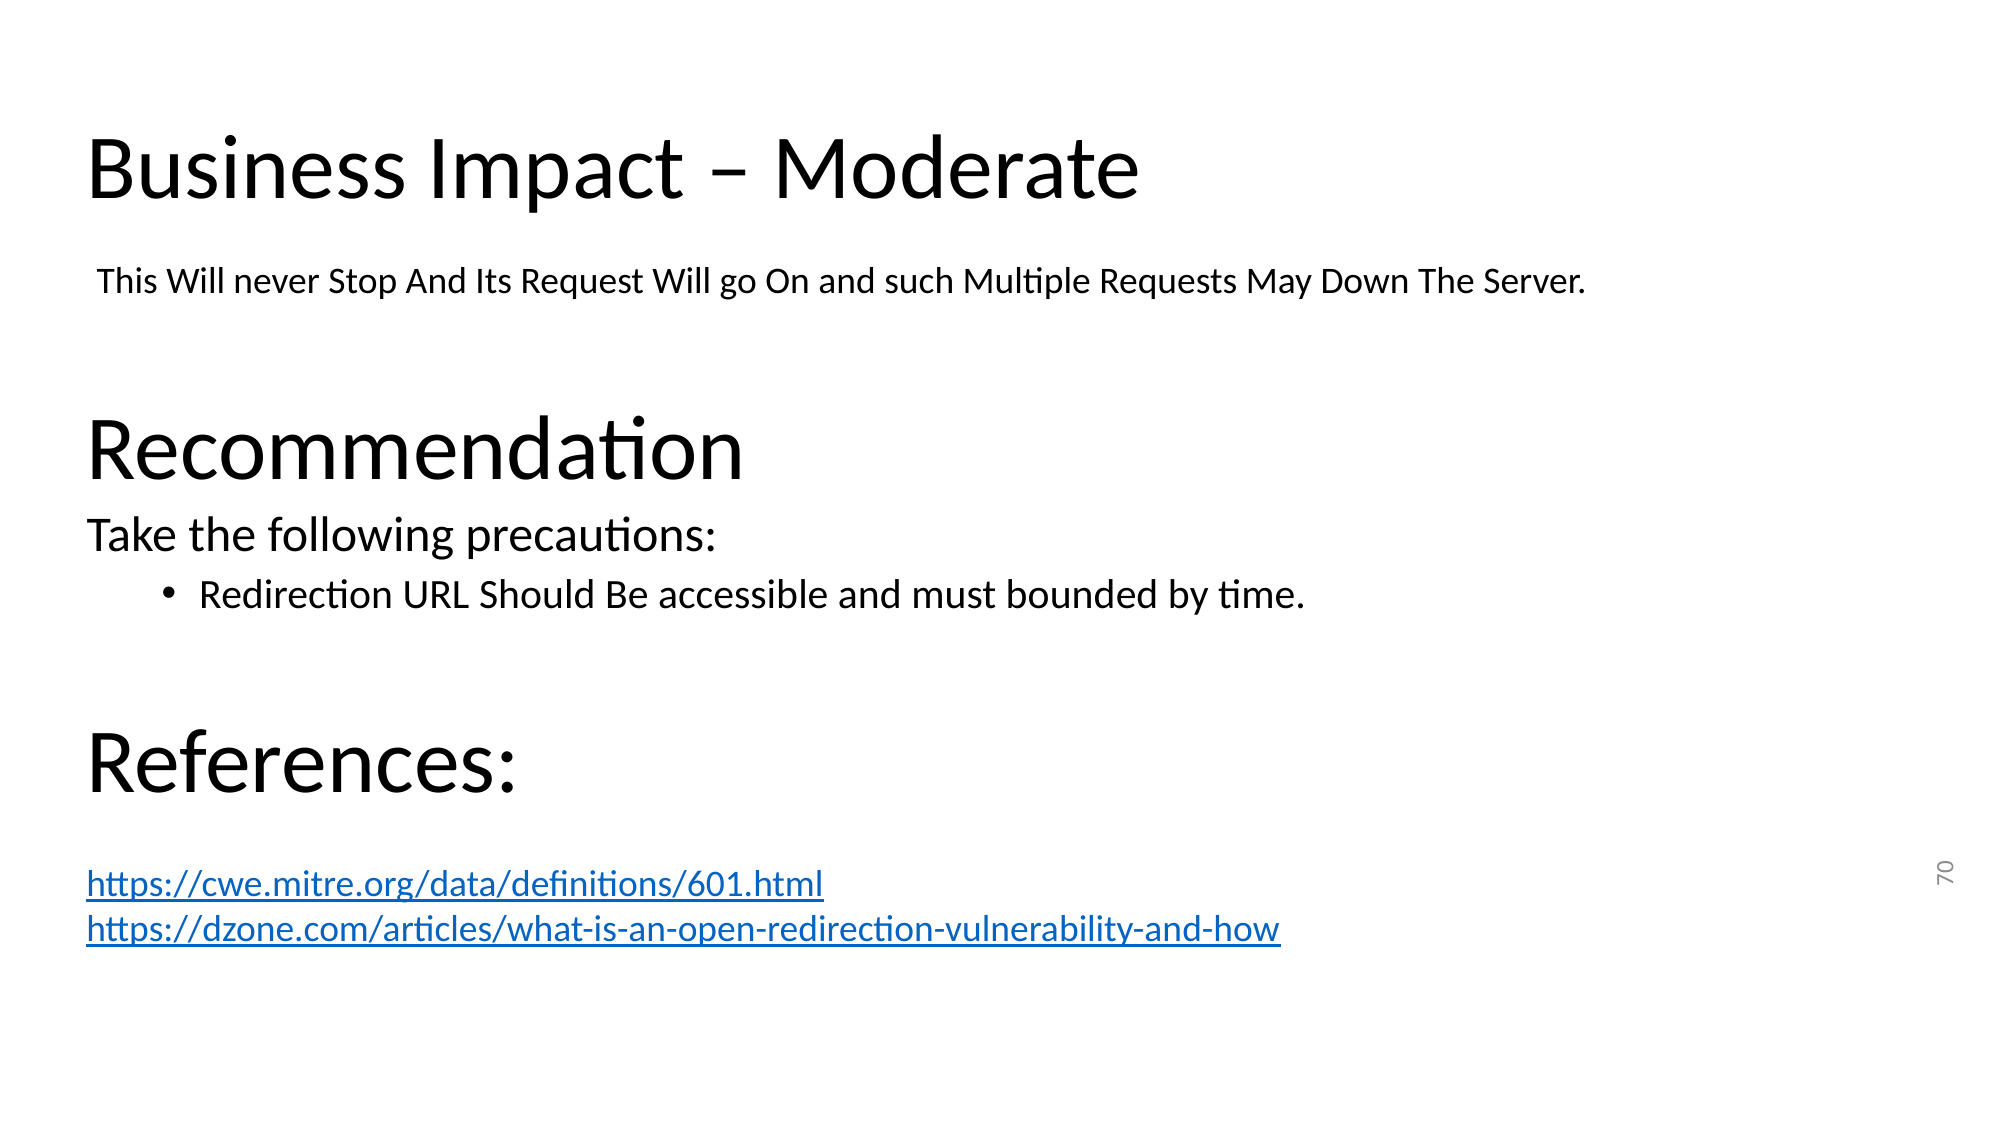

# Business Impact – Moderate
This Will never Stop And Its Request Will go On and such Multiple Requests May Down The Server.

Recommendation
Take the following precautions:
Redirection URL Should Be accessible and must bounded by time.

References:
https://cwe.mitre.org/data/definitions/601.html
https://dzone.com/articles/what-is-an-open-redirection-vulnerability-and-how
70